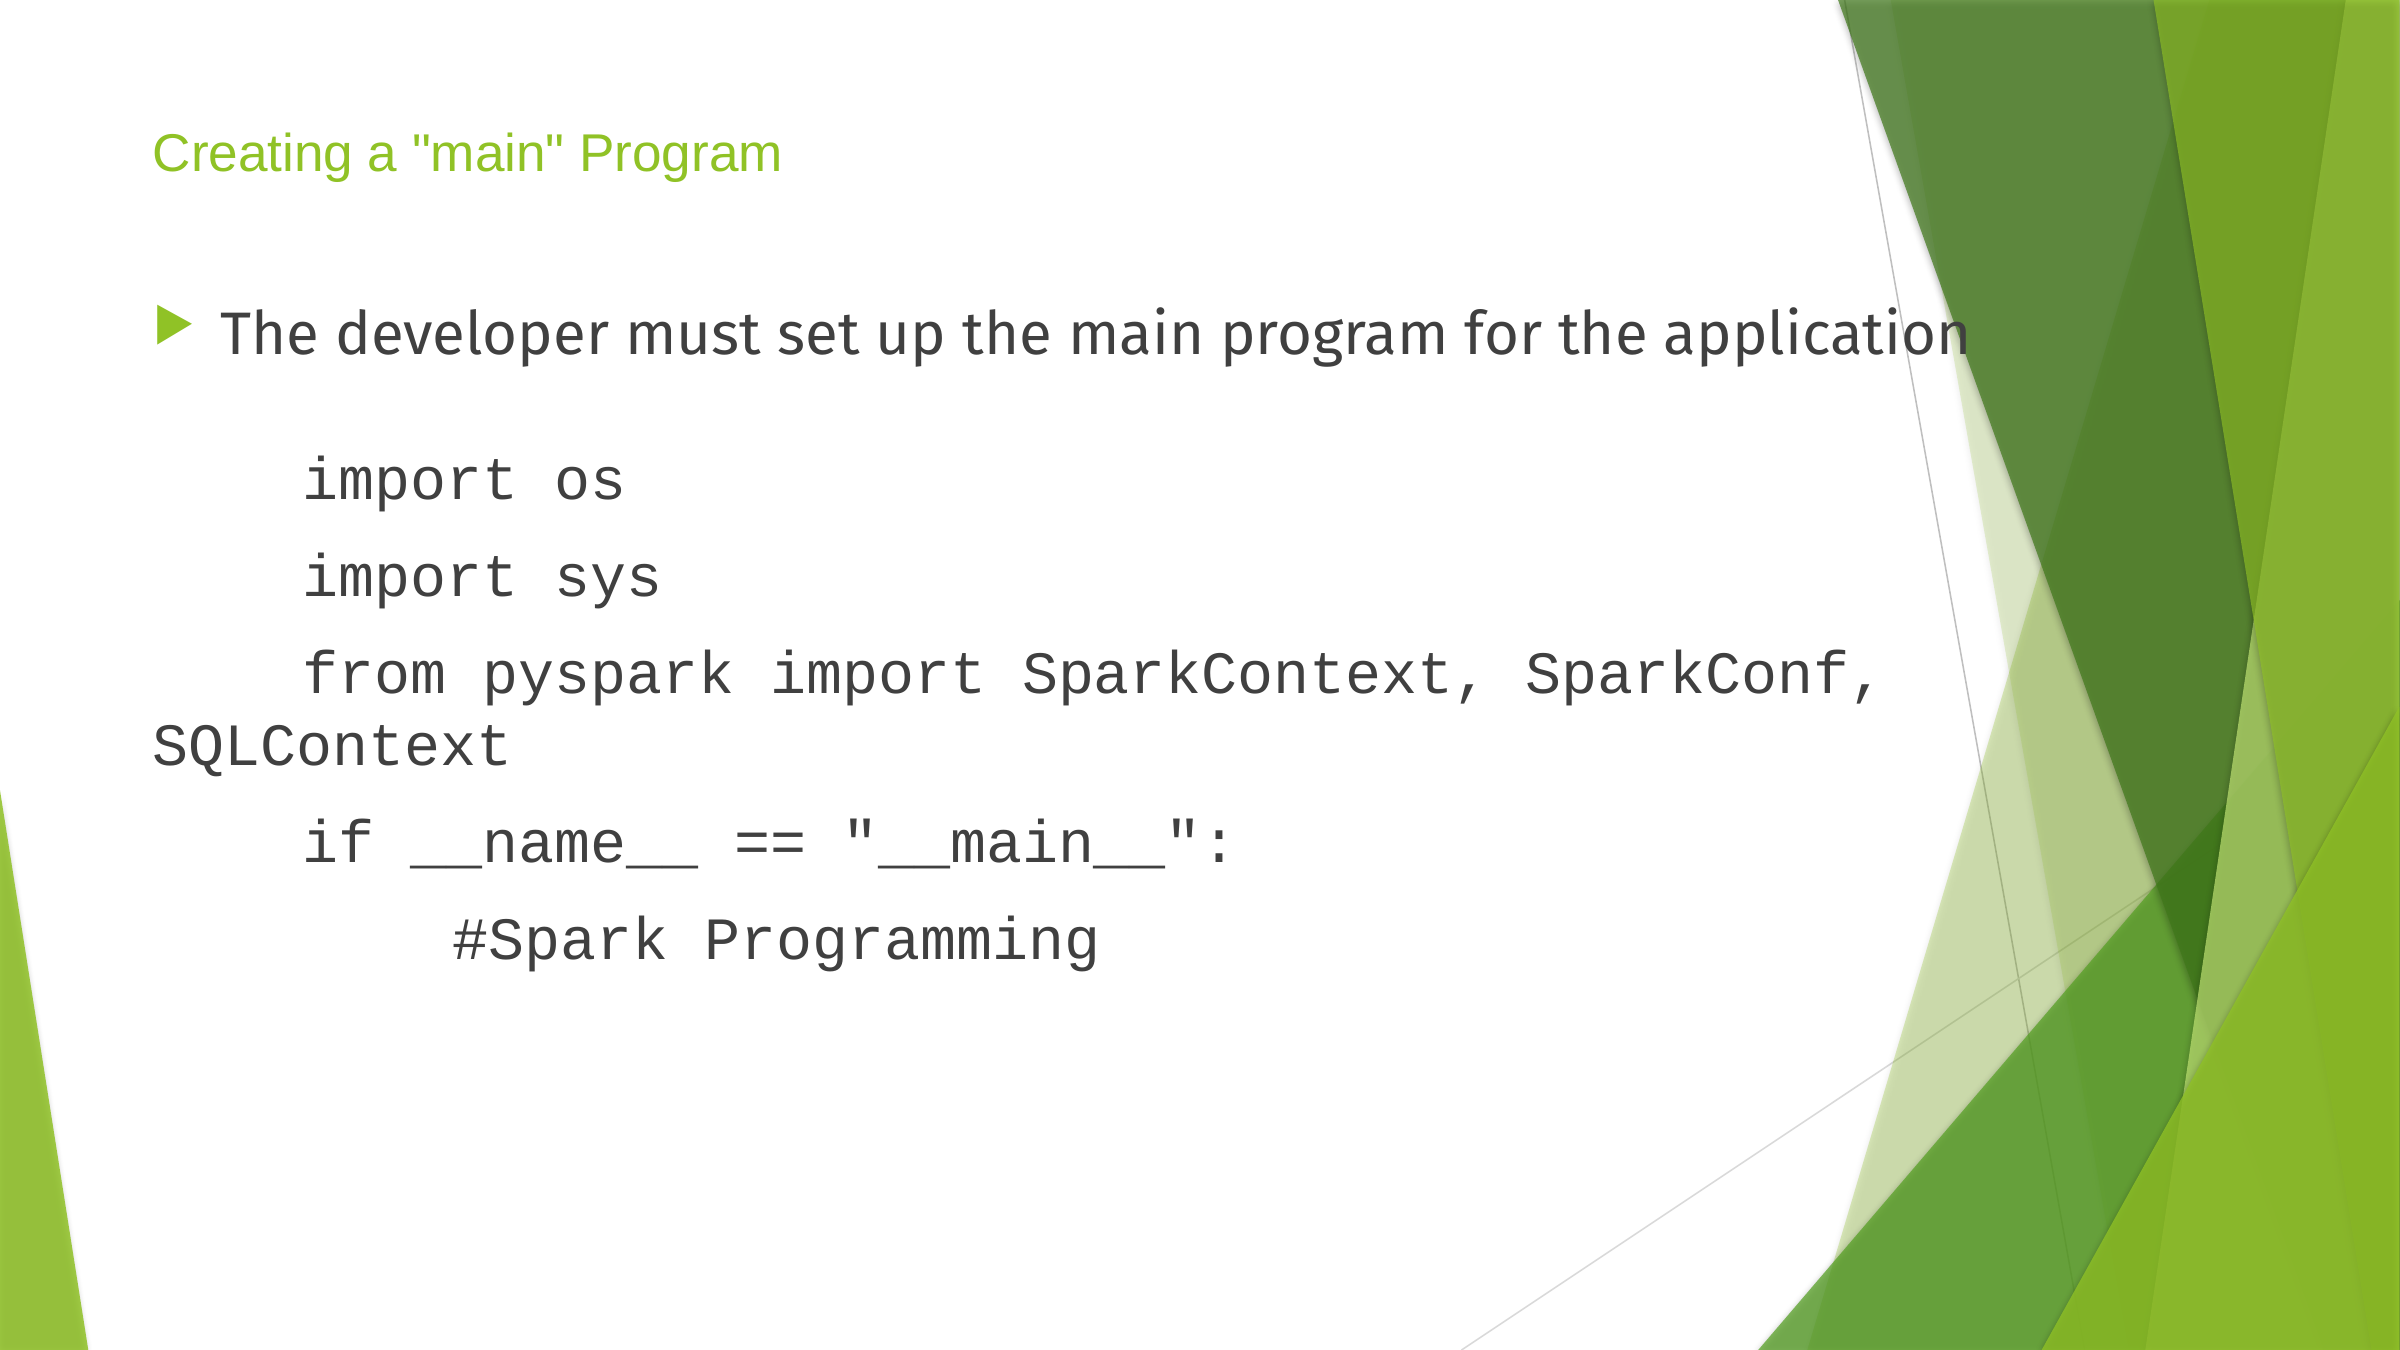

# Creating a "main" Program
The developer must set up the main program for the application

	import os
	import sys
	from pyspark import SparkContext, SparkConf, SQLContext
	if __name__ == "__main__":
		#Spark Programming